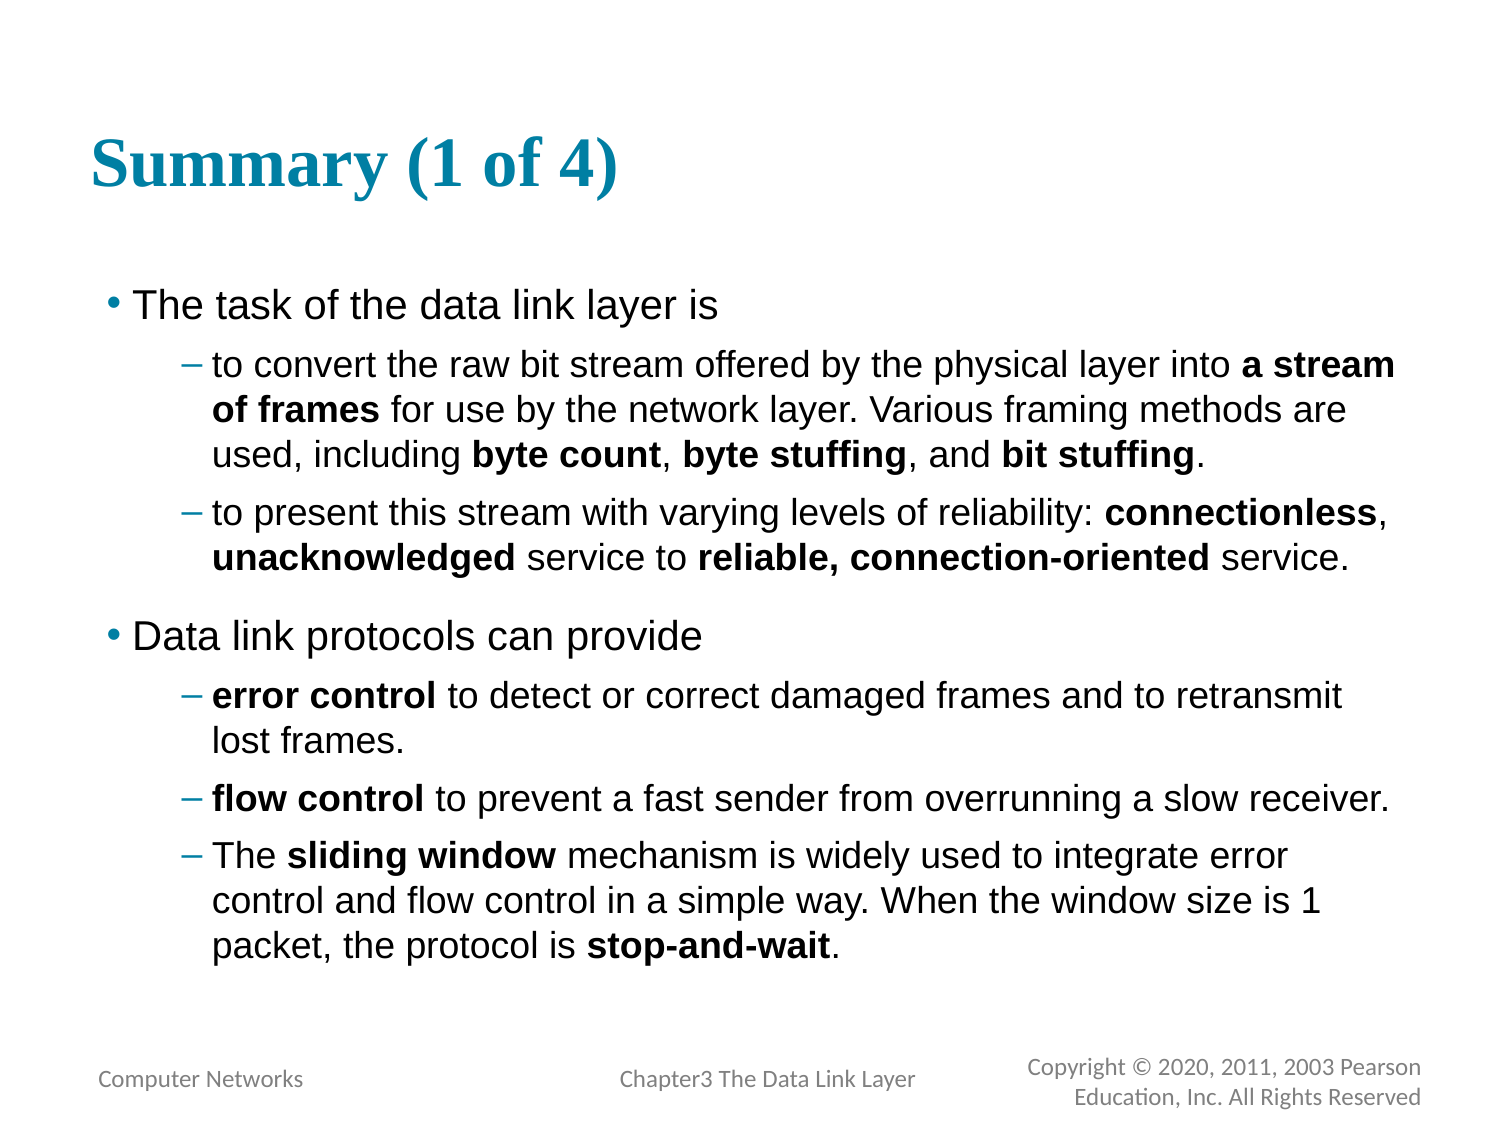

# Summary (1 of 4)
The task of the data link layer is
to convert the raw bit stream offered by the physical layer into a stream of frames for use by the network layer. Various framing methods are used, including byte count, byte stuffing, and bit stuffing.
to present this stream with varying levels of reliability: connectionless, unacknowledged service to reliable, connection-oriented service.
Data link protocols can provide
error control to detect or correct damaged frames and to retransmit lost frames.
flow control to prevent a fast sender from overrunning a slow receiver.
The sliding window mechanism is widely used to integrate error control and flow control in a simple way. When the window size is 1 packet, the protocol is stop-and-wait.